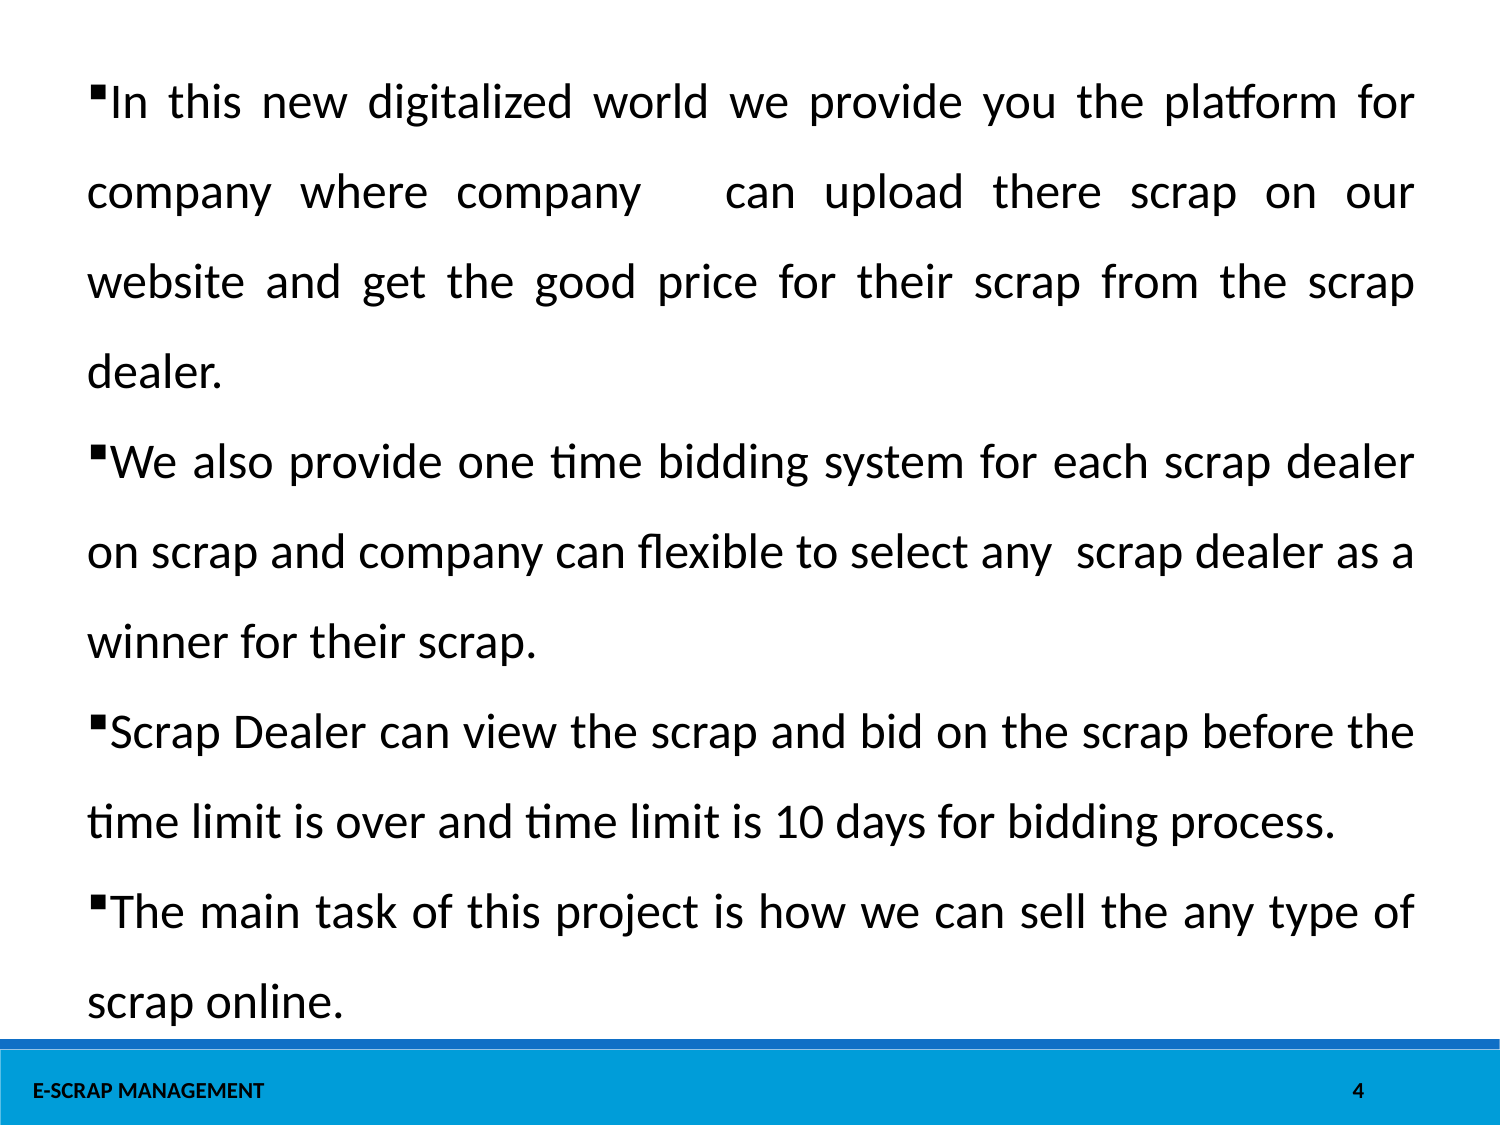

In this new digitalized world we provide you the platform for company where company   can upload there scrap on our website and get the good price for their scrap from the scrap dealer.
We also provide one time bidding system for each scrap dealer on scrap and company can flexible to select any  scrap dealer as a winner for their scrap.
Scrap Dealer can view the scrap and bid on the scrap before the time limit is over and time limit is 10 days for bidding process.
The main task of this project is how we can sell the any type of scrap online.

4
E-SCRAP MANAGEMENT